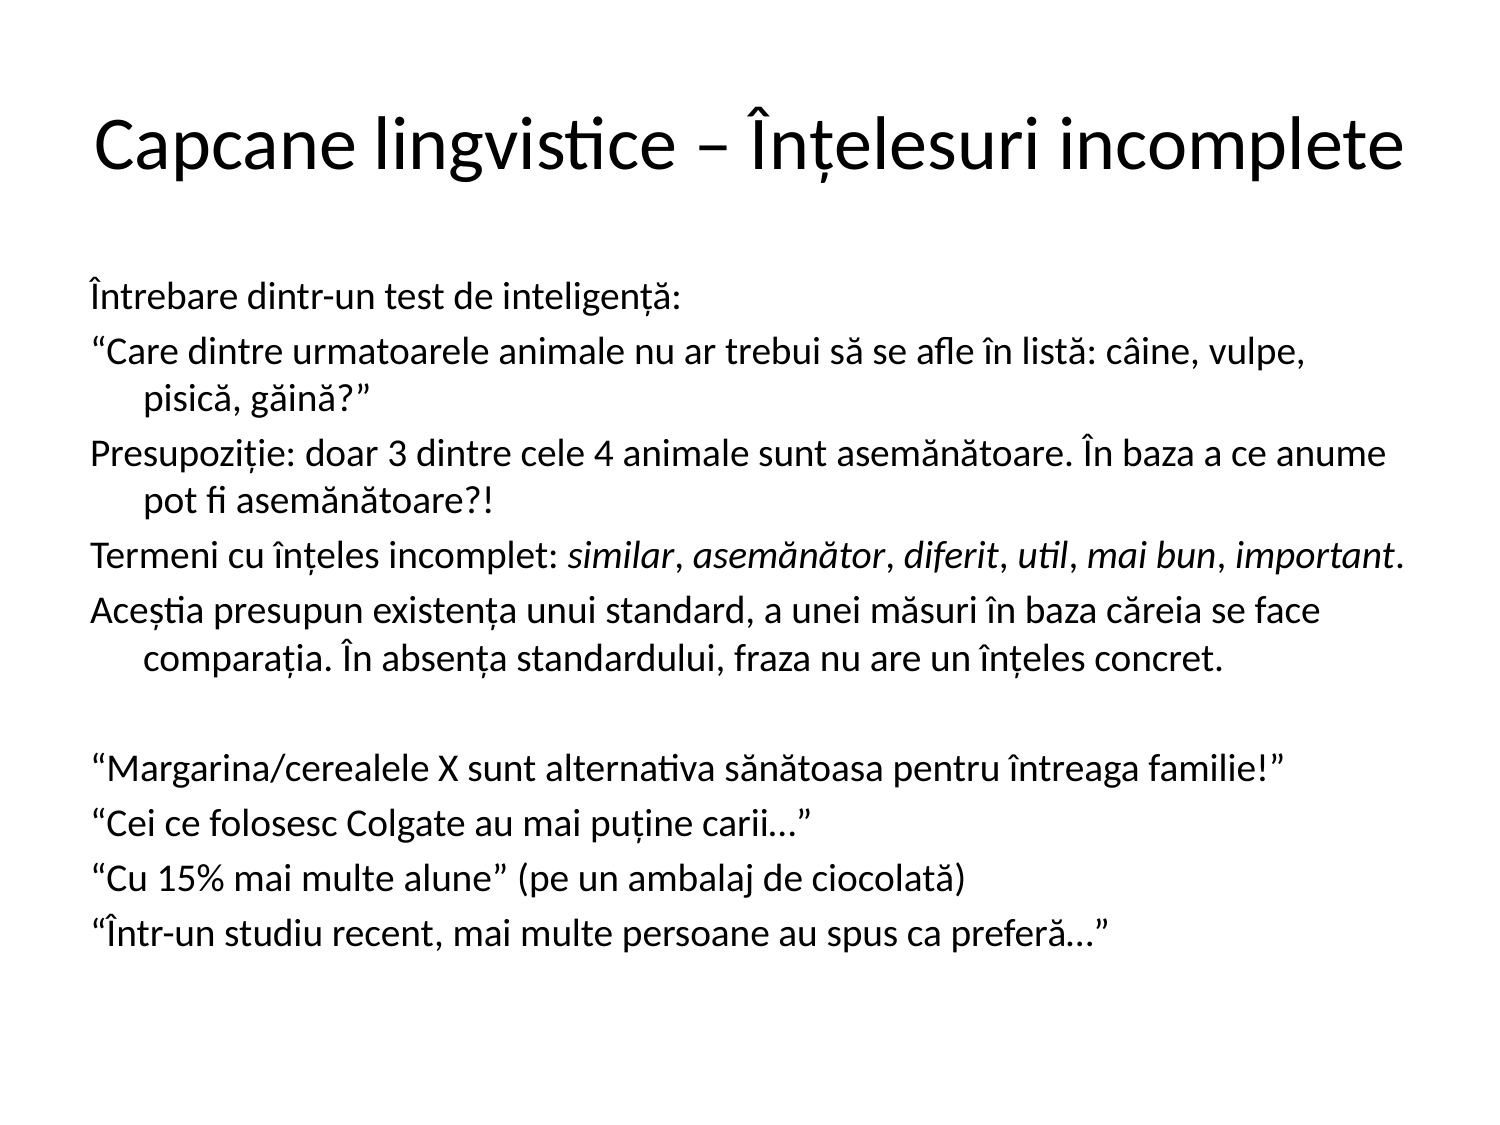

# Capcane lingvistice – Înțelesuri incomplete
Întrebare dintr-un test de inteligență:
“Care dintre urmatoarele animale nu ar trebui să se afle în listă: câine, vulpe, pisică, găină?”
Presupoziție: doar 3 dintre cele 4 animale sunt asemănătoare. În baza a ce anume pot fi asemănătoare?!
Termeni cu înțeles incomplet: similar, asemănător, diferit, util, mai bun, important.
Aceștia presupun existența unui standard, a unei măsuri în baza căreia se face comparația. În absența standardului, fraza nu are un înțeles concret.

“Margarina/cerealele X sunt alternativa sănătoasa pentru întreaga familie!”
“Cei ce folosesc Colgate au mai puține carii…”
“Cu 15% mai multe alune” (pe un ambalaj de ciocolată)
“Într-un studiu recent, mai multe persoane au spus ca preferă…”